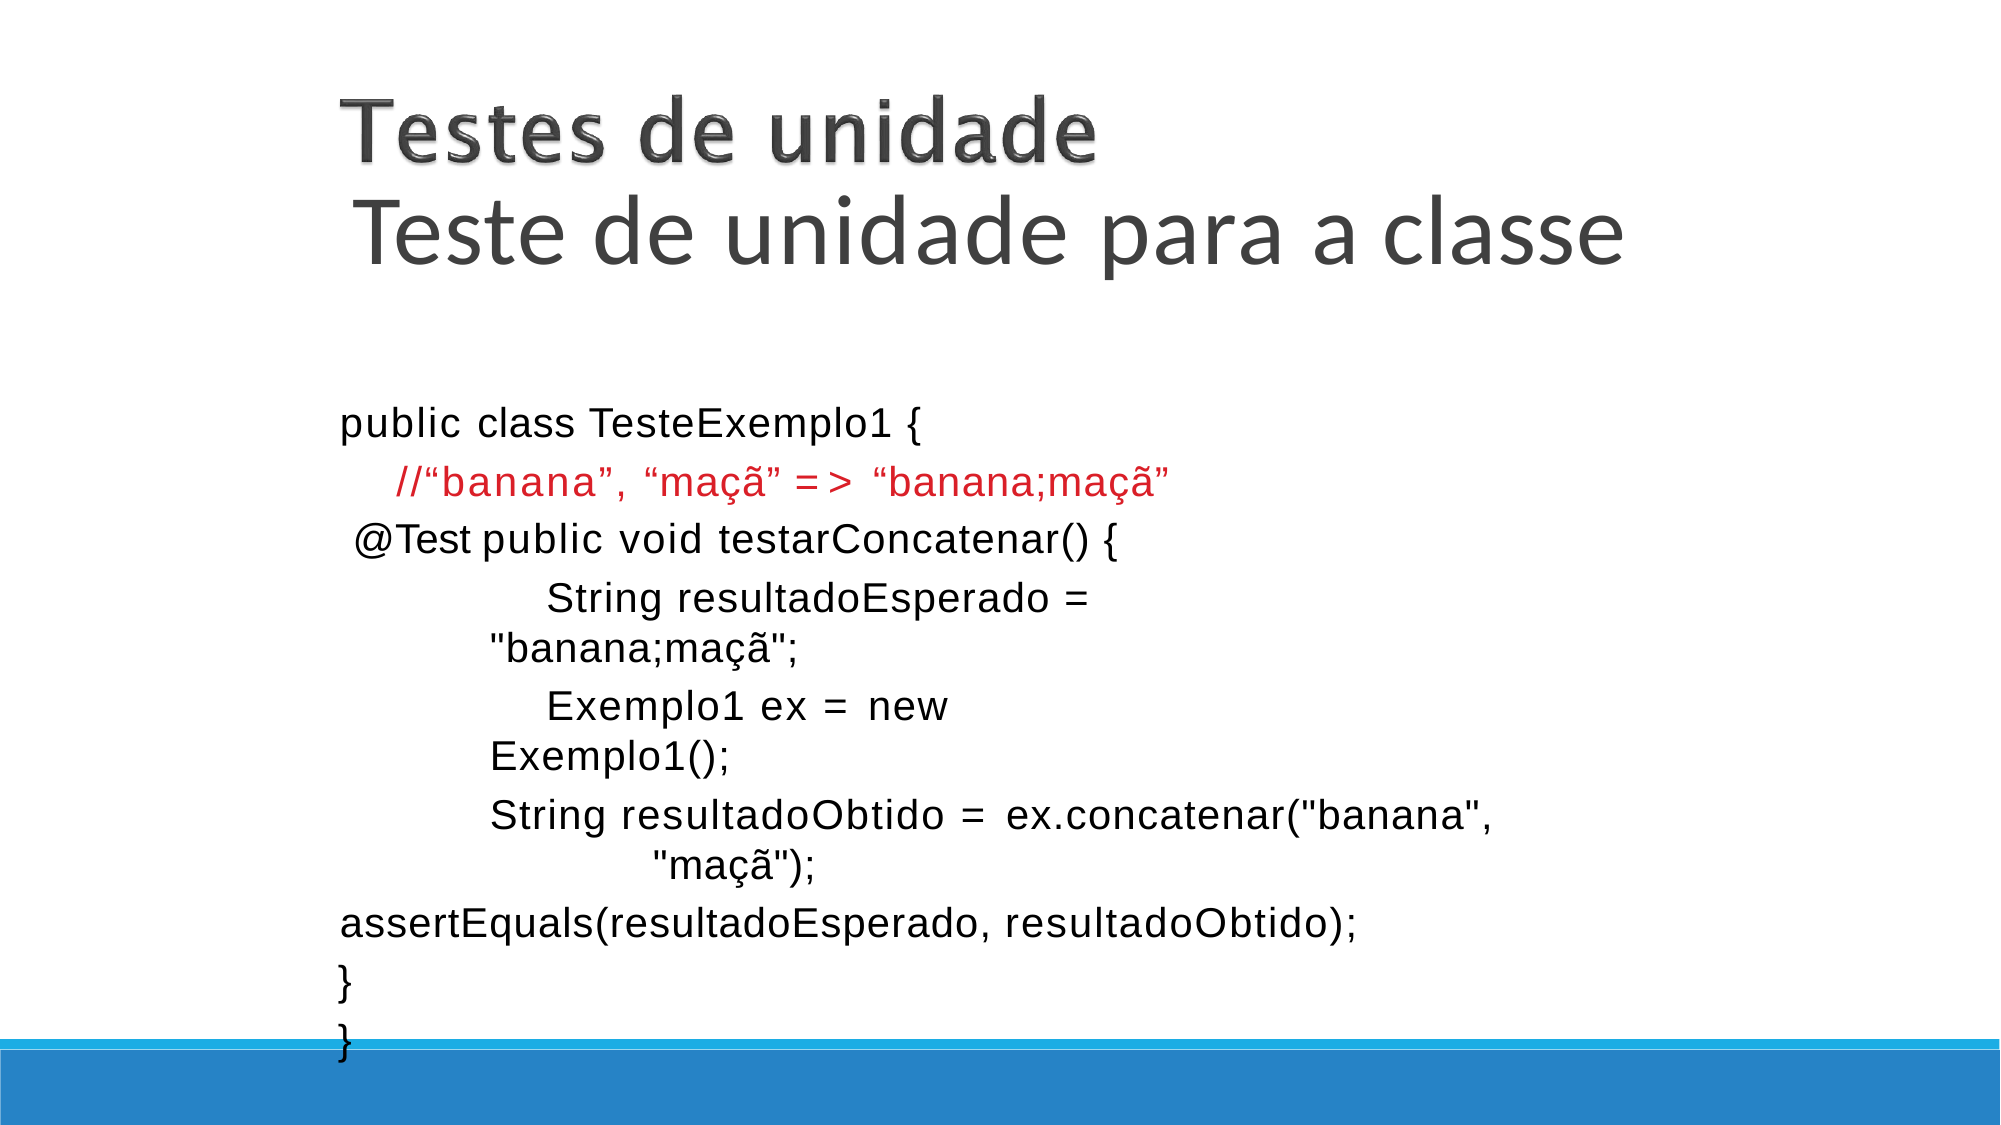

Teste de unidade para a classe
public class TesteExemplo1 {
//“banana”, “maçã” => “banana;maçã”  @Test public void testarConcatenar() {
String resultadoEsperado = "banana;maçã";
Exemplo1 ex = new Exemplo1();
String resultadoObtido = ex.concatenar("banana",  "maçã");
assertEquals(resultadoEsperado, resultadoObtido);
}
}